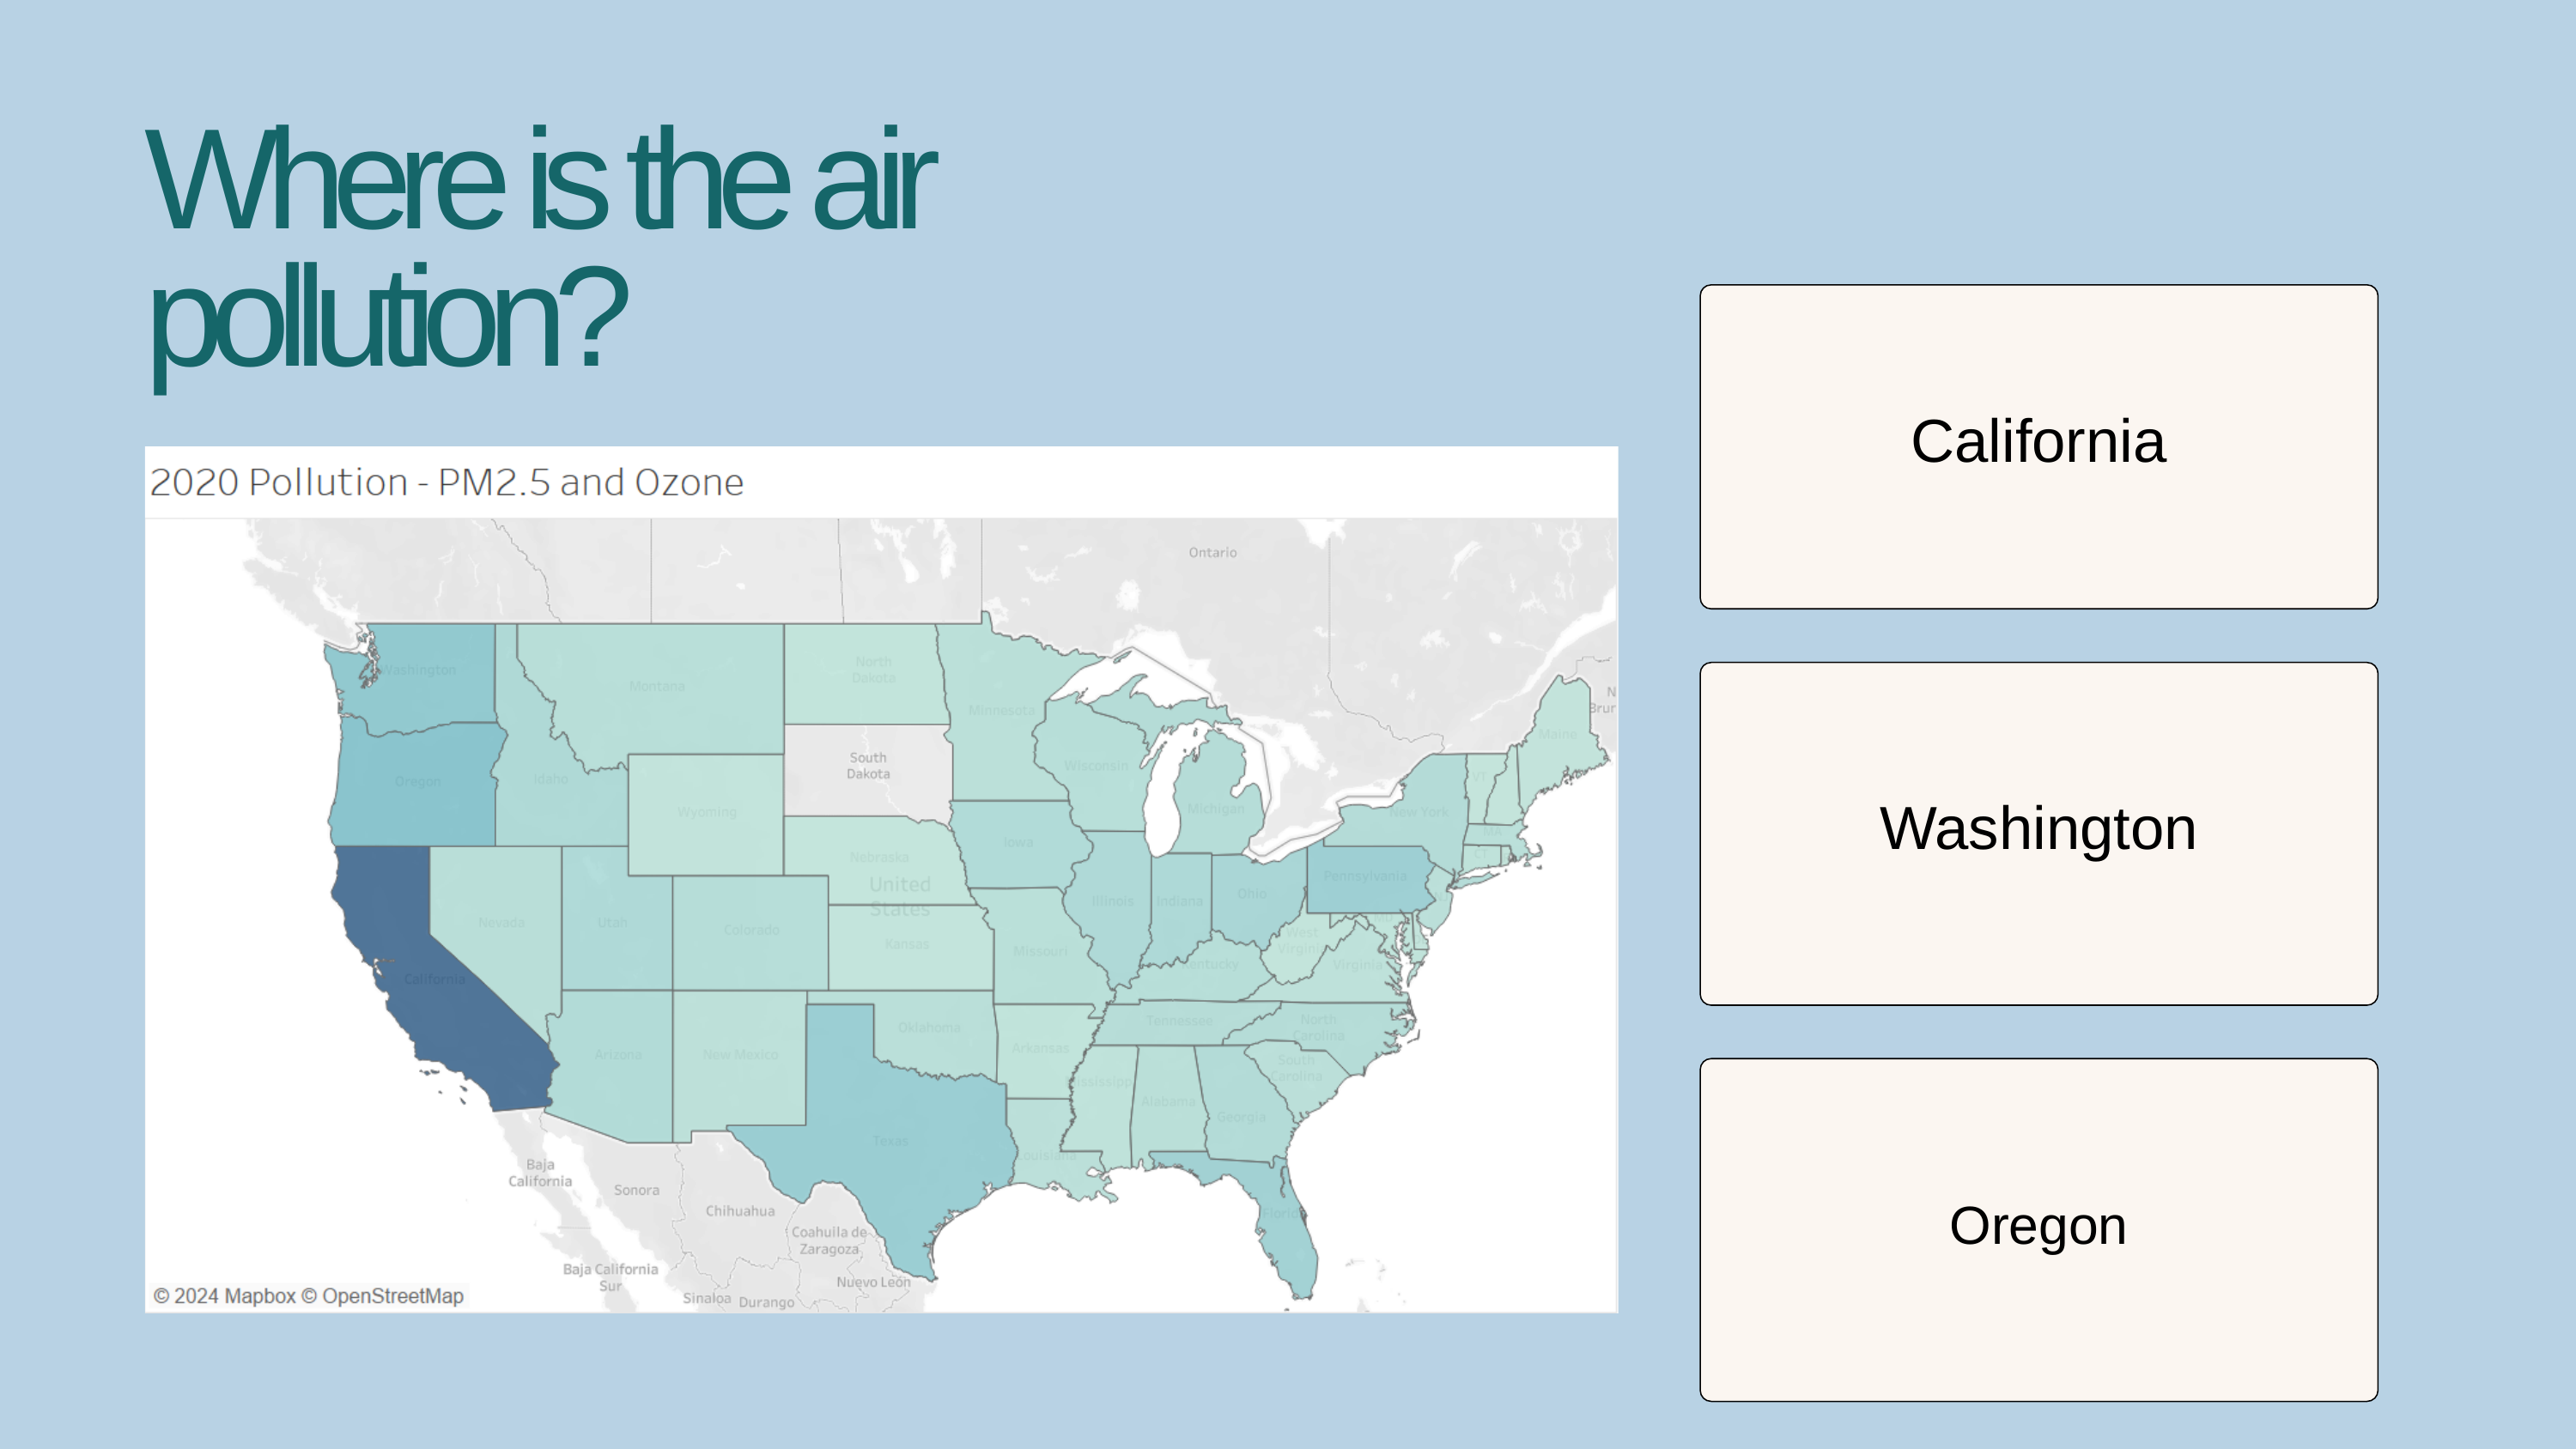

Where is the air pollution?

California

Washington

Oregon